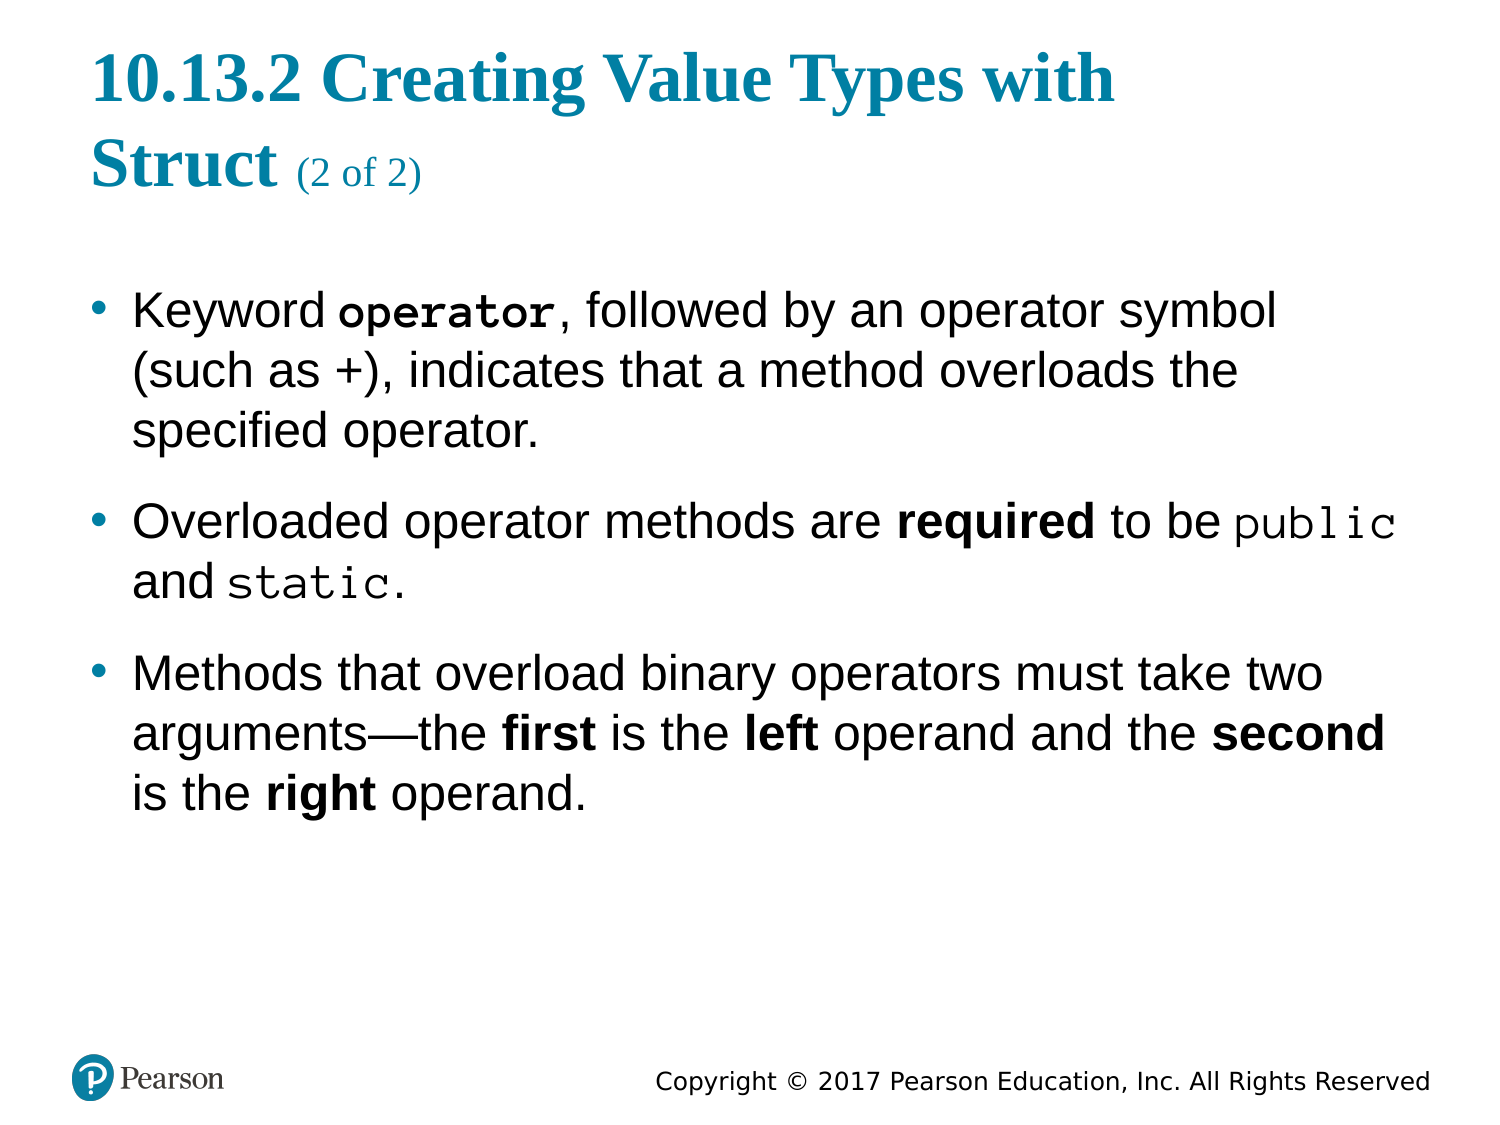

# 10.13.2 Creating Value Types with Struct (2 of 2)
Keyword operator, followed by an operator symbol (such as +), indicates that a method overloads the specified operator.
Overloaded operator methods are required to be public and static.
Methods that overload binary operators must take two arguments—the first is the left operand and the second is the right operand.